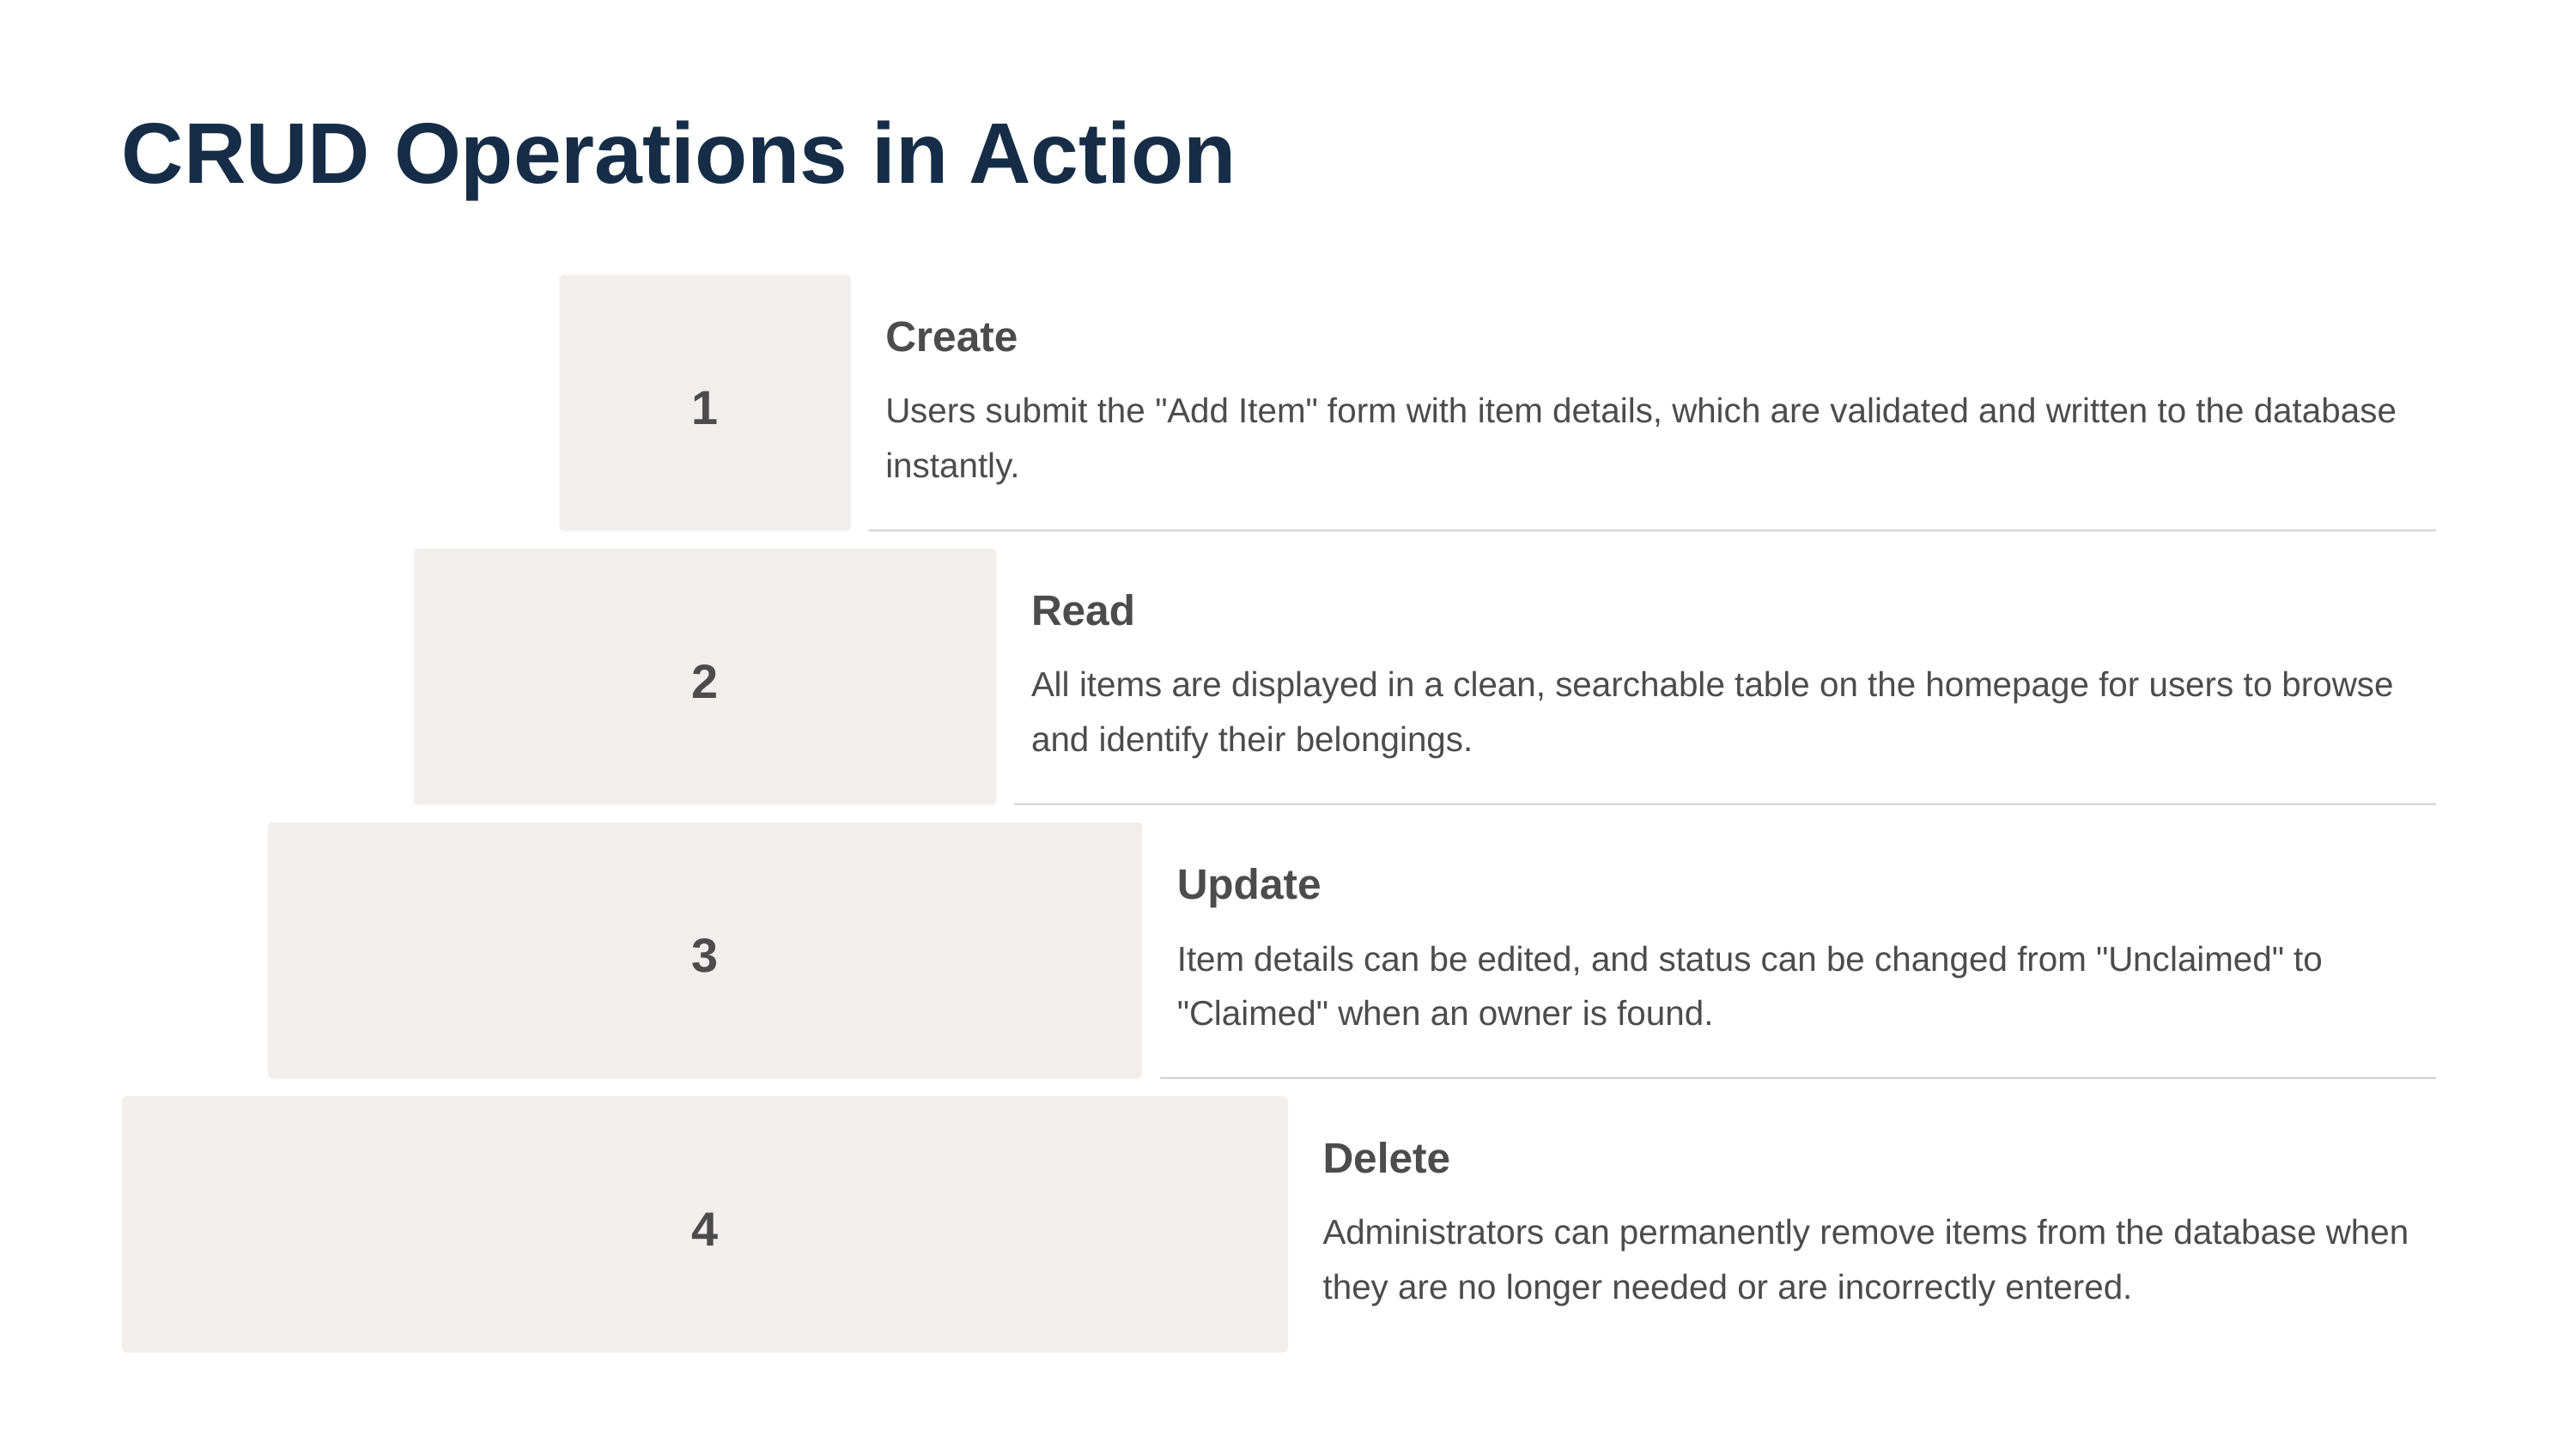

CRUD Operations in Action

Create
1
Users submit the "Add Item" form with item details, which are validated and written to the database instantly.

Read
2
All items are displayed in a clean, searchable table on the homepage for users to browse and identify their belongings.

Update
3
Item details can be edited, and status can be changed from "Unclaimed" to "Claimed" when an owner is found.

Delete
4
Administrators can permanently remove items from the database when they are no longer needed or are incorrectly entered.